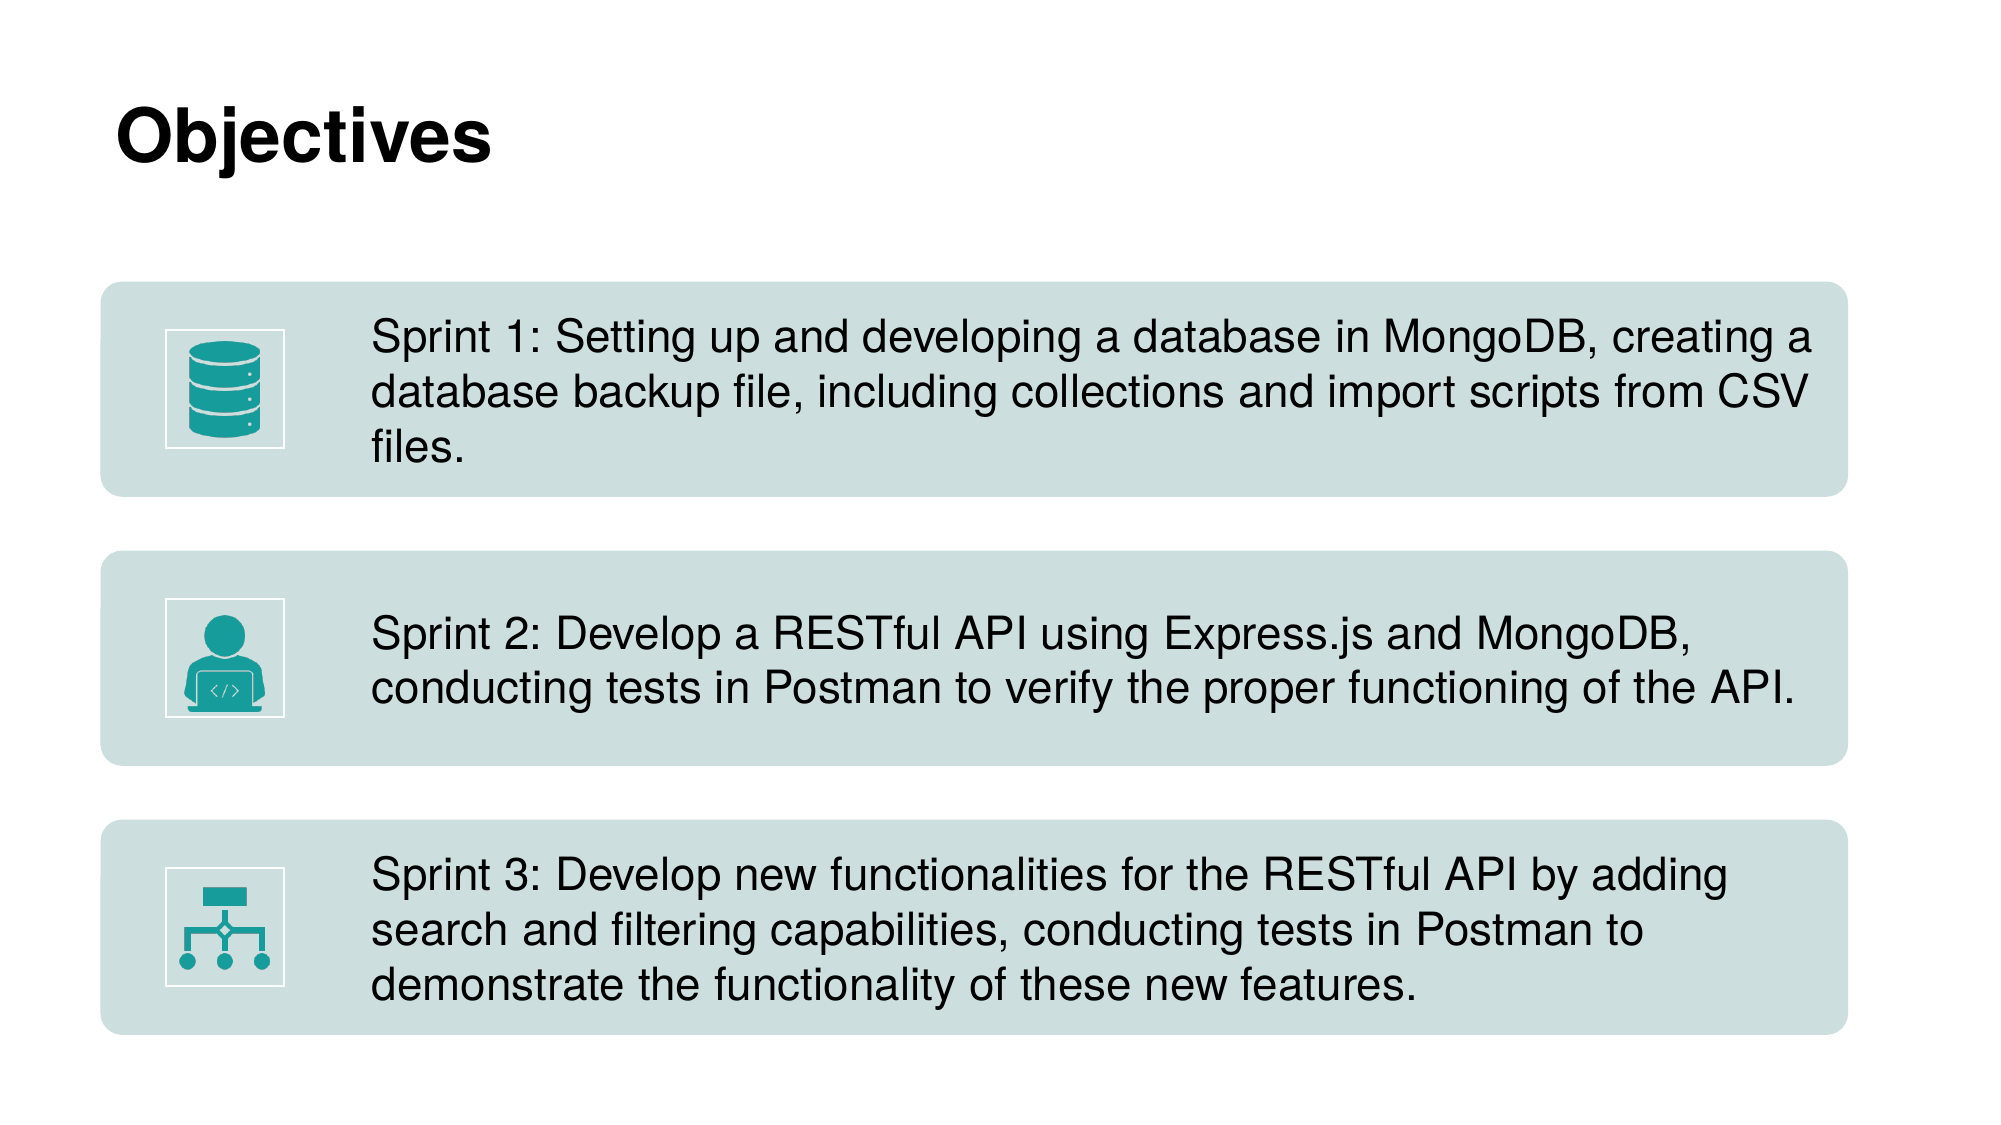

# Objectives
Sprint 1: Setting up and developing a database in MongoDB, creating a database backup file, including collections and import scripts from CSV files.
Sprint 2: Develop a RESTful API using Express.js and MongoDB, conducting tests in Postman to verify the proper functioning of the API.
Sprint 3: Develop new functionalities for the RESTful API by adding search and filtering capabilities, conducting tests in Postman to demonstrate the functionality of these new features.